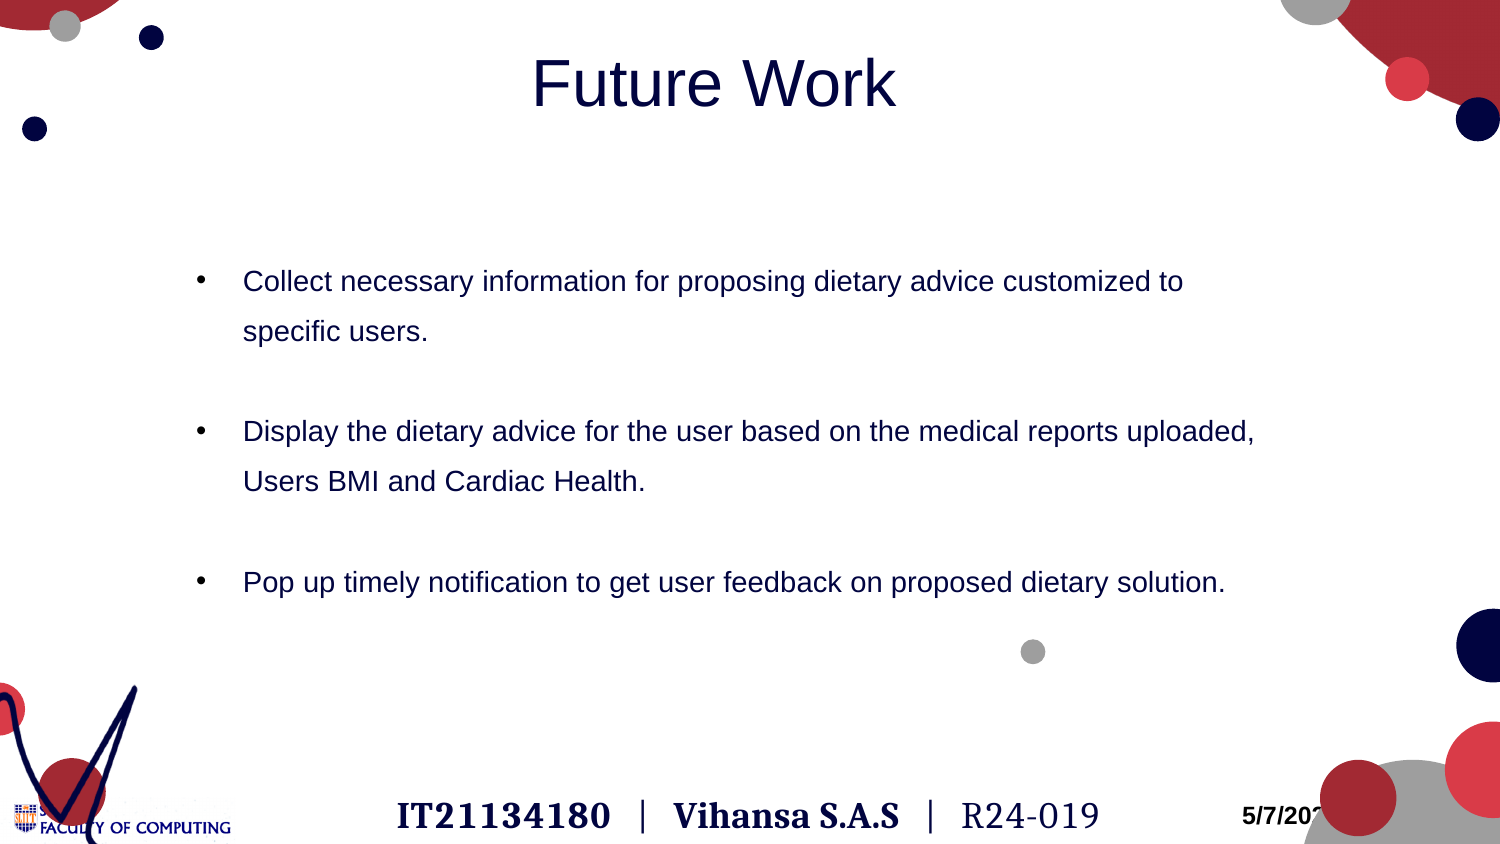

Future Work

Collect necessary information for proposing dietary advice customized to specific users.

Display the dietary advice for the user based on the medical reports uploaded, Users BMI and Cardiac Health.

Pop up timely notification to get user feedback on proposed dietary solution.

IT21134180   |   Vihansa S.A.S   |   R24-019